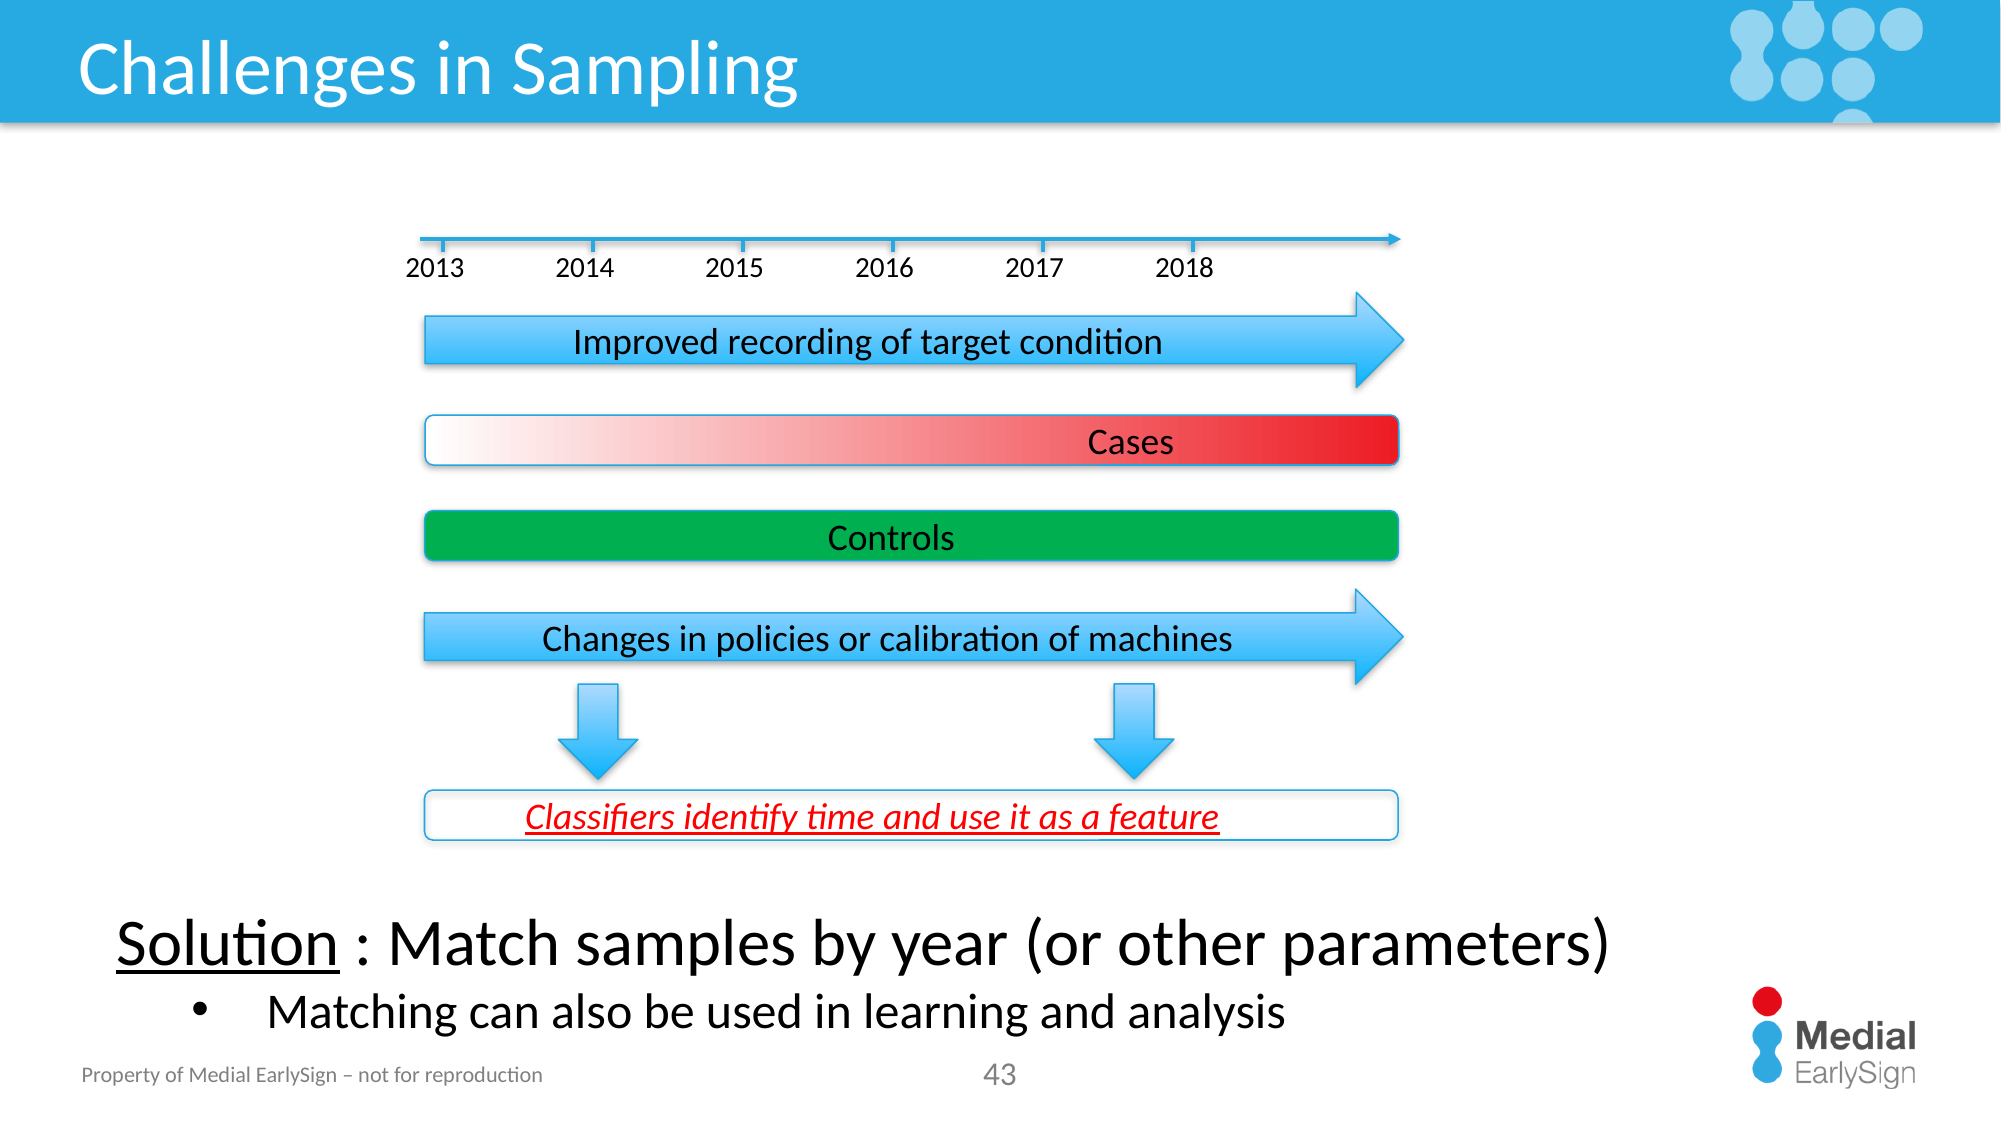

# Challenges in Sampling
2014
2015
2016
2017
2018
2013

Improved recording of target condition
Cases

Controls

Changes in policies or calibration of machines

Classifiers identify time and use it as a feature

Solution : Match samples by year (or other parameters)
Matching can also be used in learning and analysis